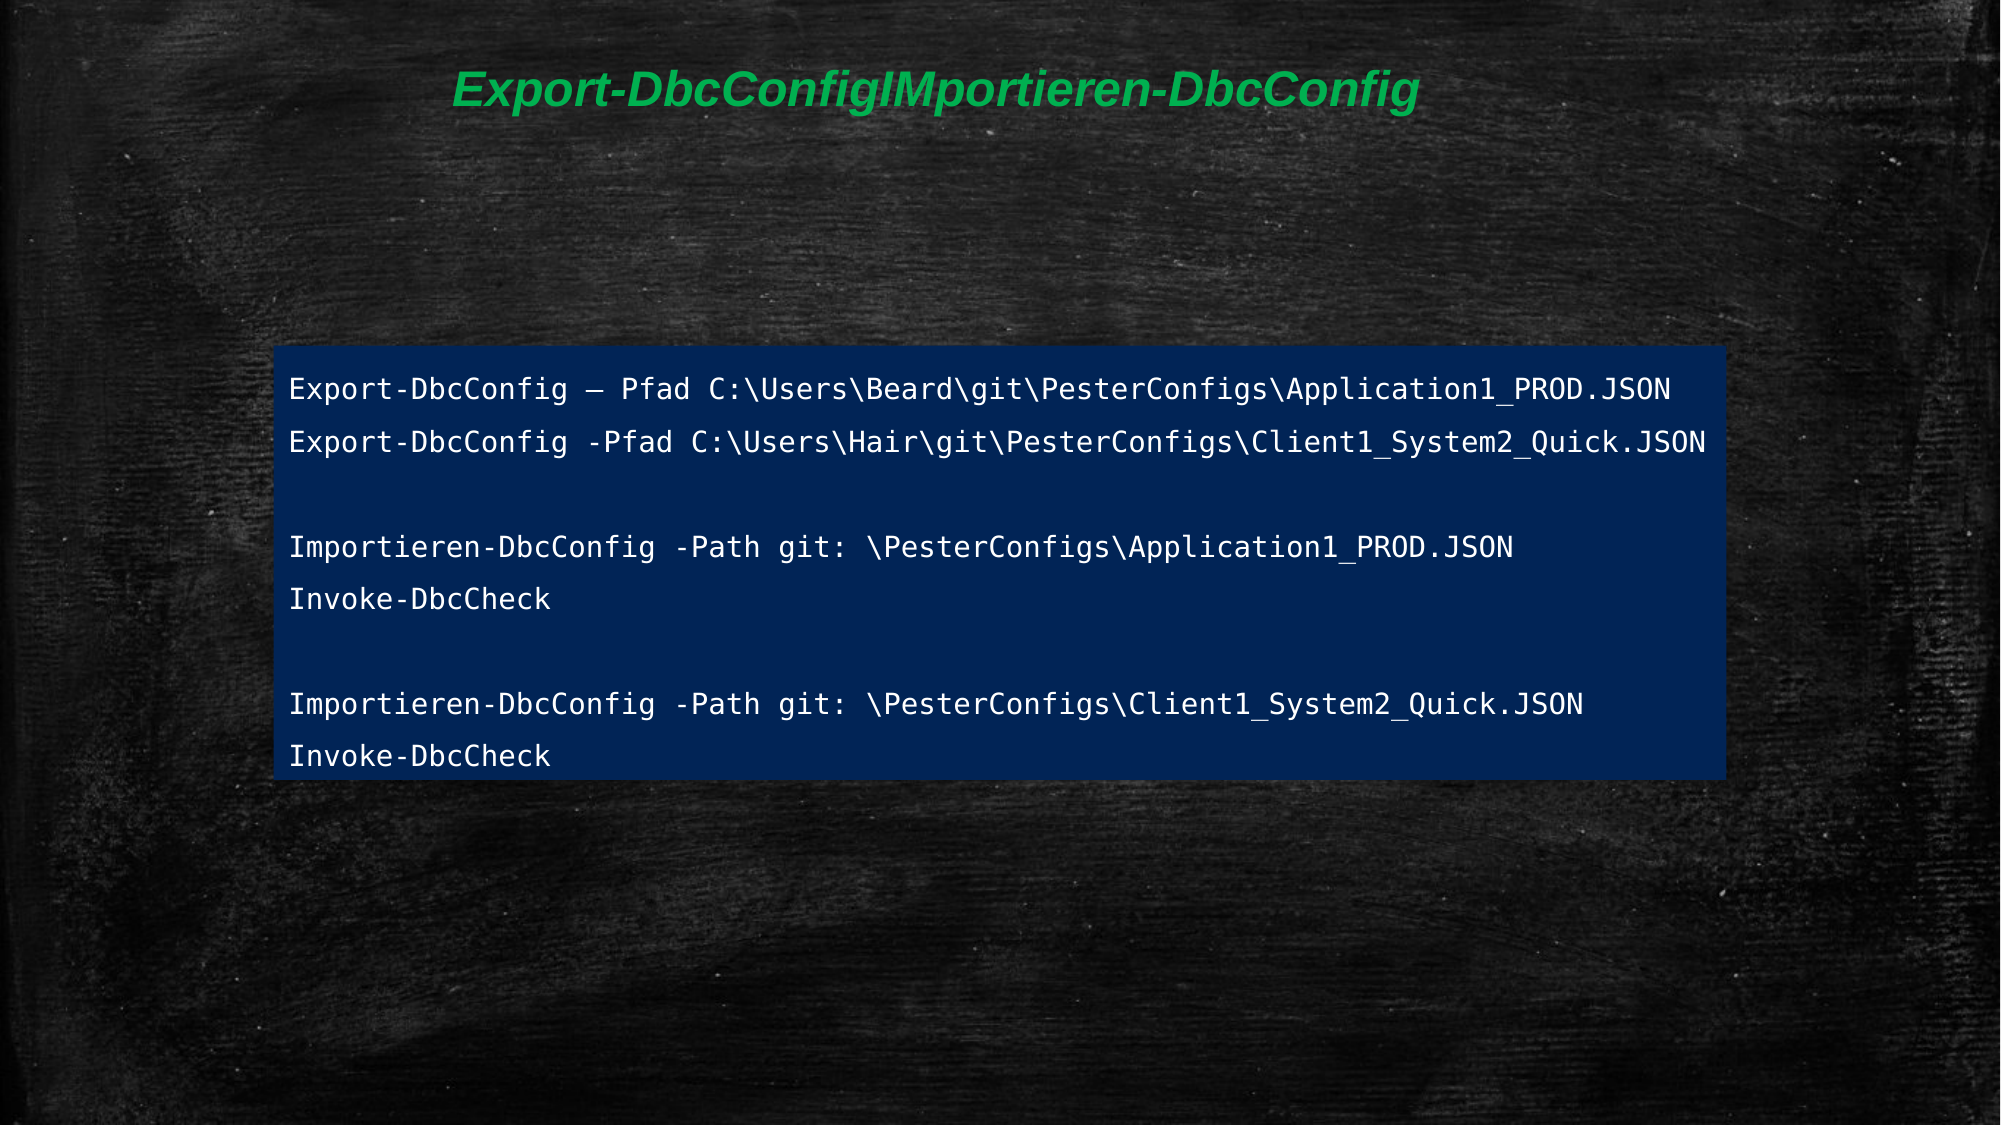

# Export-DbcConfigIMportieren-DbcConfig
Export-DbcConfig – Pfad C:\Users\Beard\git\PesterConfigs\Application1_PROD.JSON
Export-DbcConfig -Pfad C:\Users\Hair\git\PesterConfigs\Client1_System2_Quick.JSON

Importieren-DbcConfig -Path git: \PesterConfigs\Application1_PROD.JSON
Invoke-DbcCheck

Importieren-DbcConfig -Path git: \PesterConfigs\Client1_System2_Quick.JSON
Invoke-DbcCheck